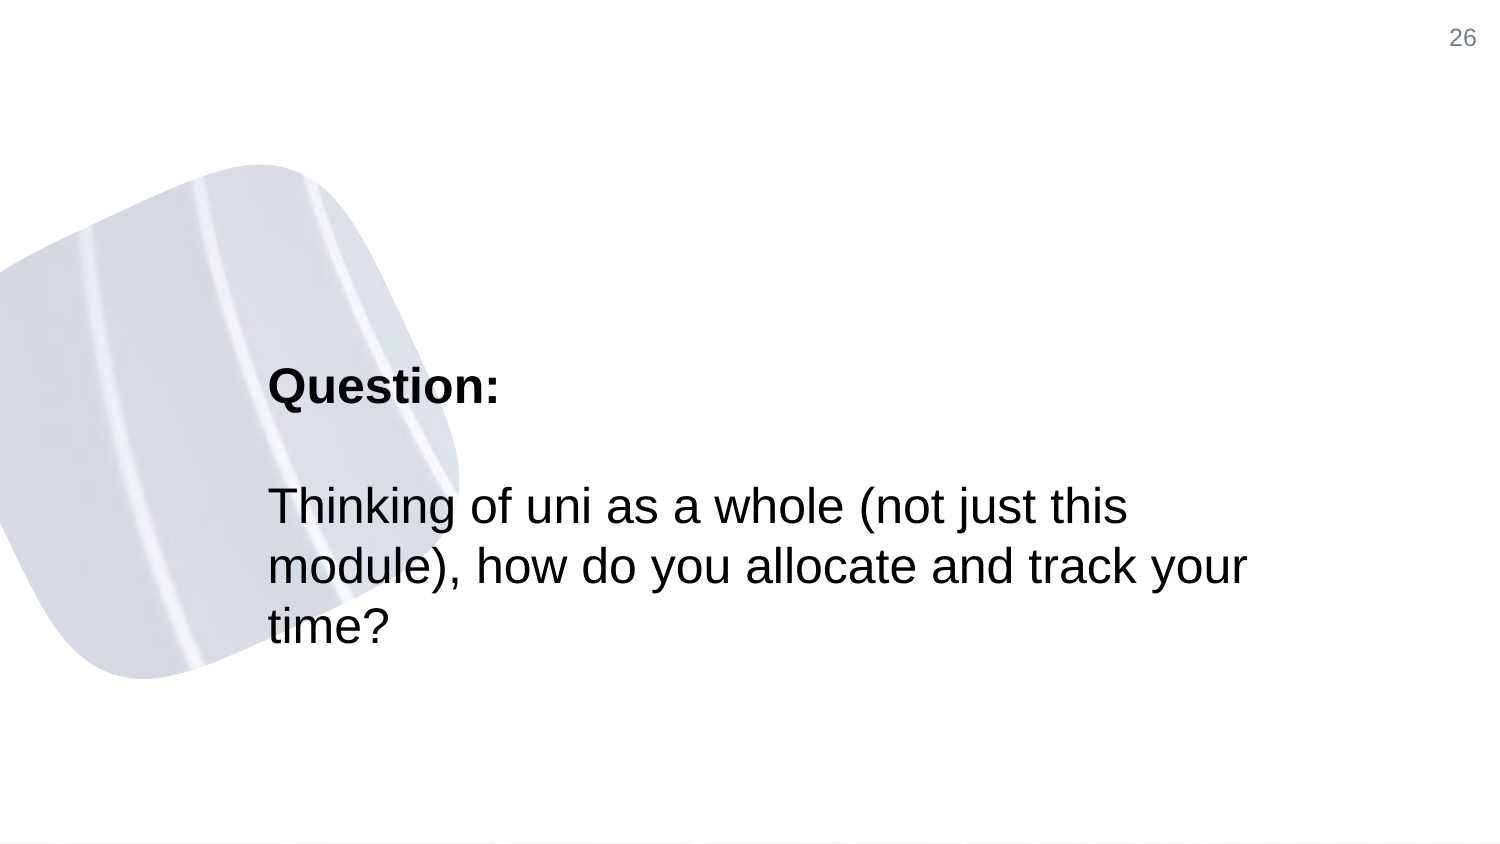

26
Question:

Thinking of uni as a whole (not just this module), how do you allocate and track your time?